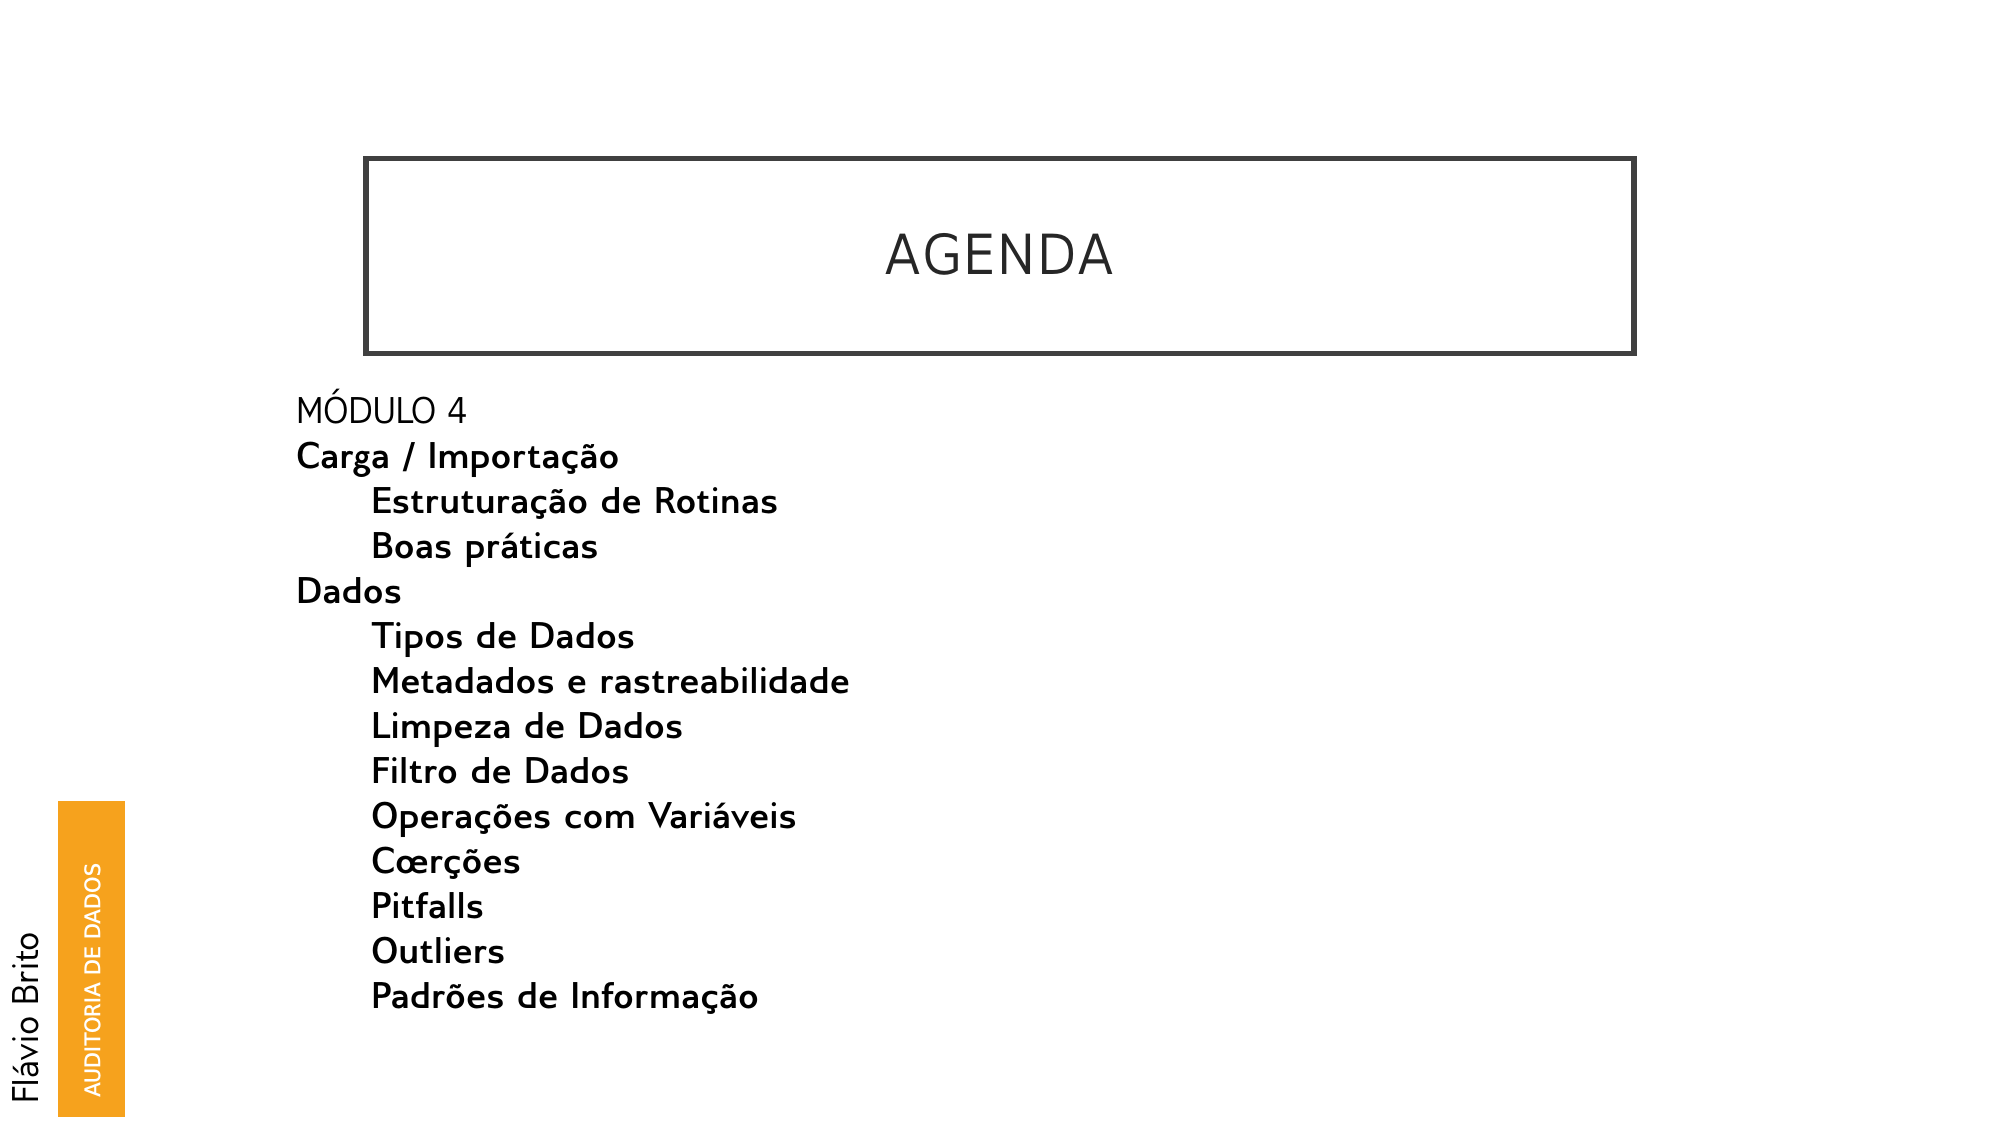

# AGENDA
MÓDULO 4
Carga / Importação
Estruturação de Rotinas
Boas práticas
Dados
Tipos de Dados
Metadados e rastreabilidade
Limpeza de Dados
Filtro de Dados
Operações com Variáveis
Coerções
Pitfalls
Outliers
Padrões de Informação